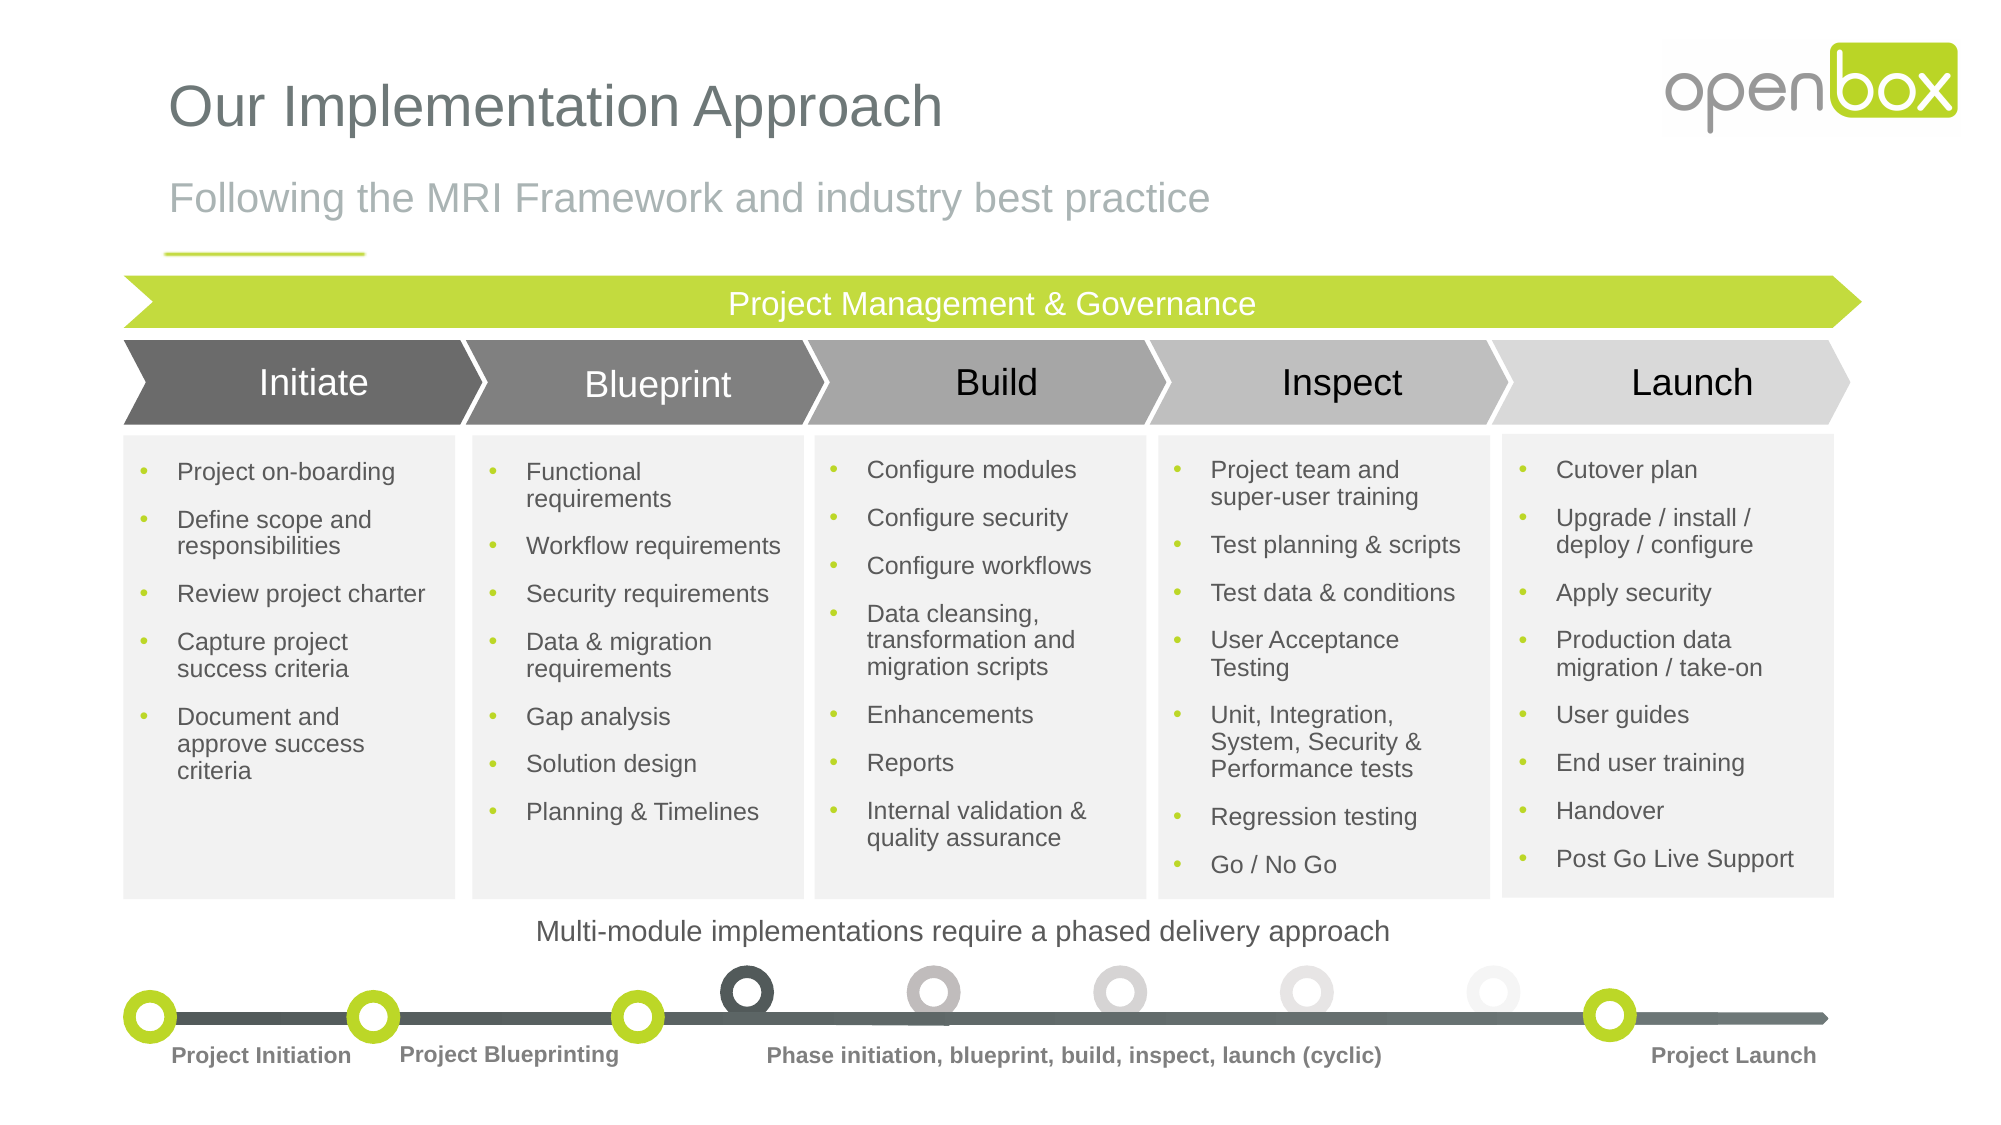

Our Implementation Approach
Following the MRI Framework and industry best practice
Project Management & Governance

Initiate
Build
Inspect
Launch
Blueprint

Configure modules
Configure security
Configure workflows
Data cleansing, transformation and migration scripts
Enhancements
Reports
Internal validation & quality assurance
Project team and super-user training
Test planning & scripts
Test data & conditions
User Acceptance Testing
Unit, Integration, System, Security & Performance tests
Regression testing
Go / No Go
Cutover plan
Upgrade / install / deploy / configure
Apply security
Production data migration / take-on
User guides
End user training
Handover
Post Go Live Support
Project on-boarding
Define scope and responsibilities
Review project charter
Capture project success criteria
Document and approve success criteria

Functional requirements
Workflow requirements
Security requirements
Data & migration requirements
Gap analysis
Solution design
Planning & Timelines

Multi-module implementations require a phased delivery approach

Project Blueprinting
Phase initiation, blueprint, build, inspect, launch (cyclic)
Project Launch
Project Initiation